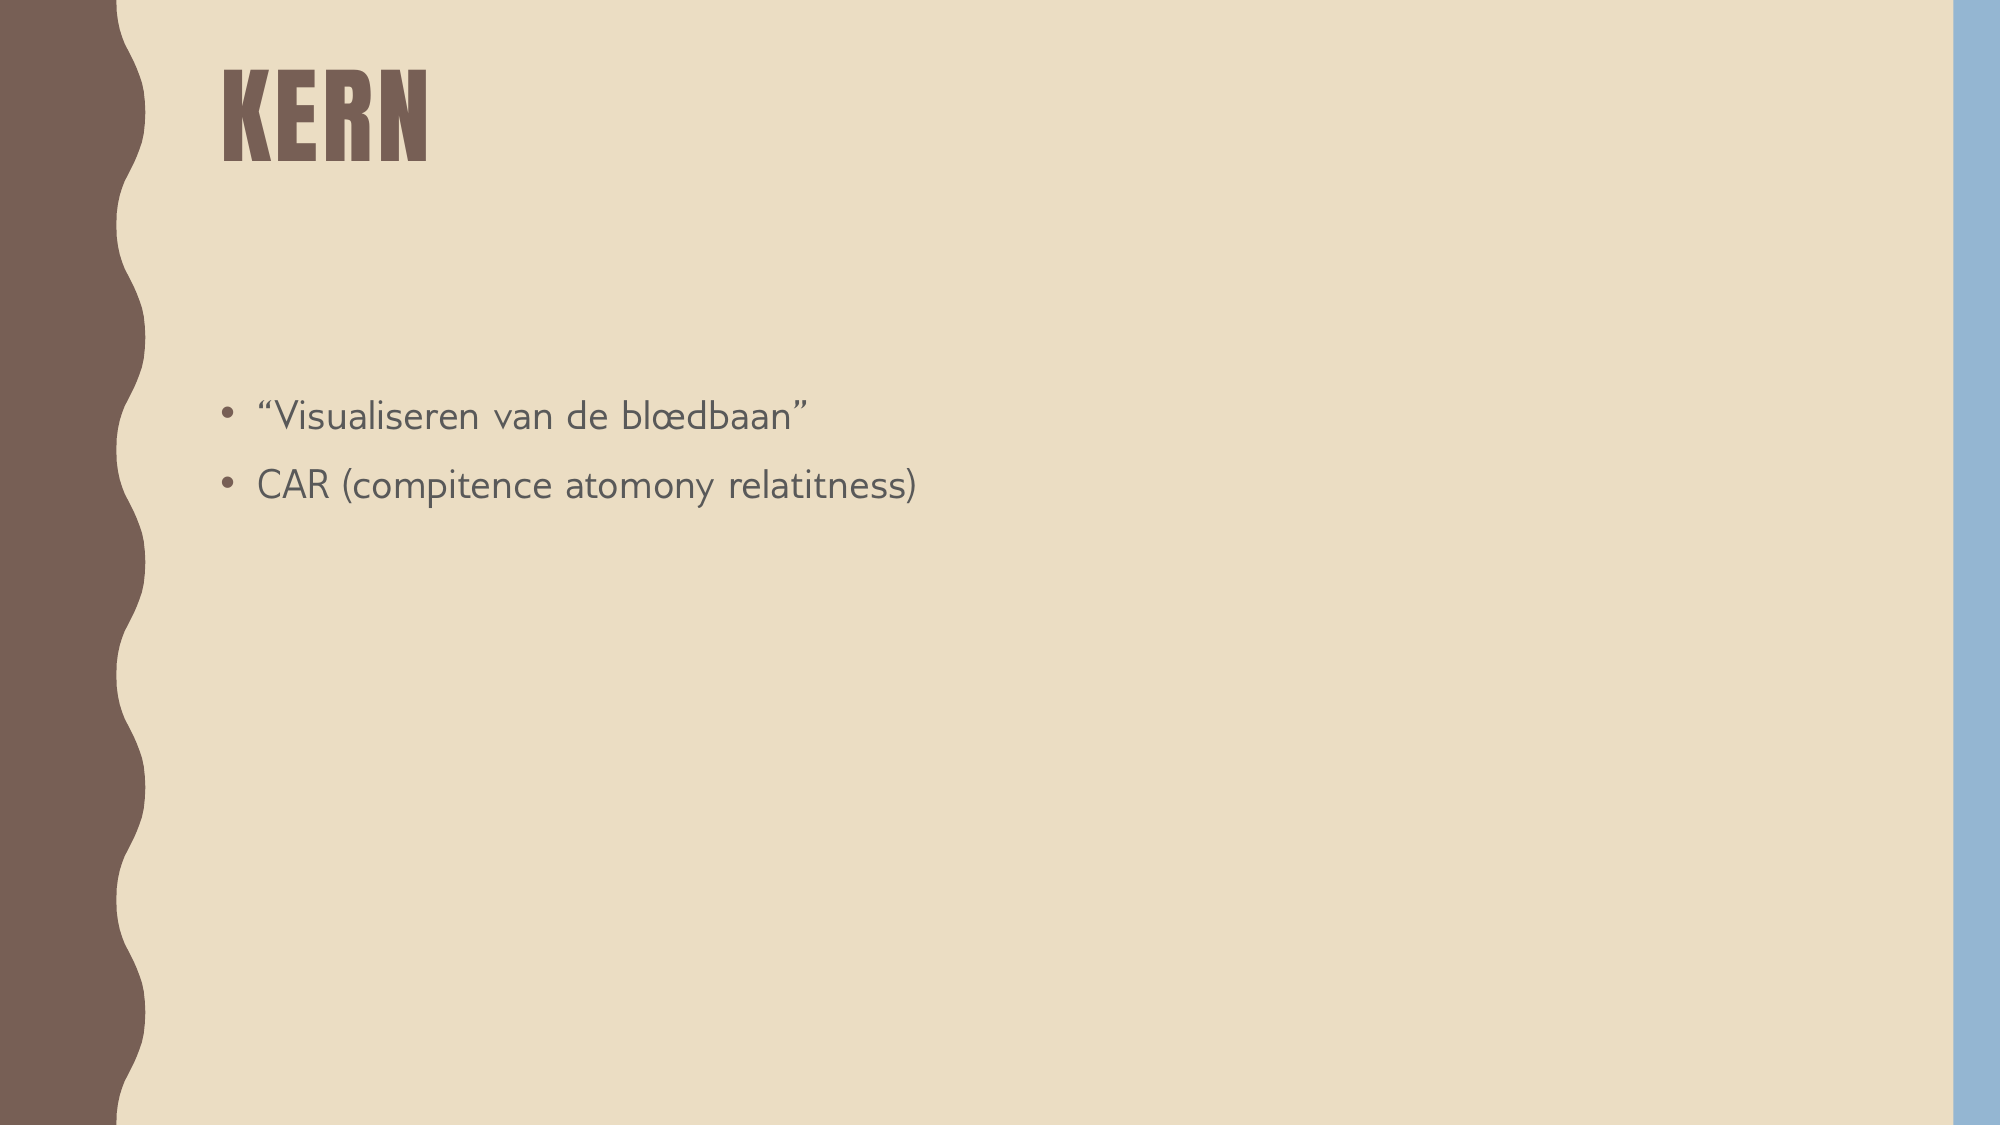

# Kern
“Visualiseren van de bloedbaan”
CAR (compitence atomony relatitness)